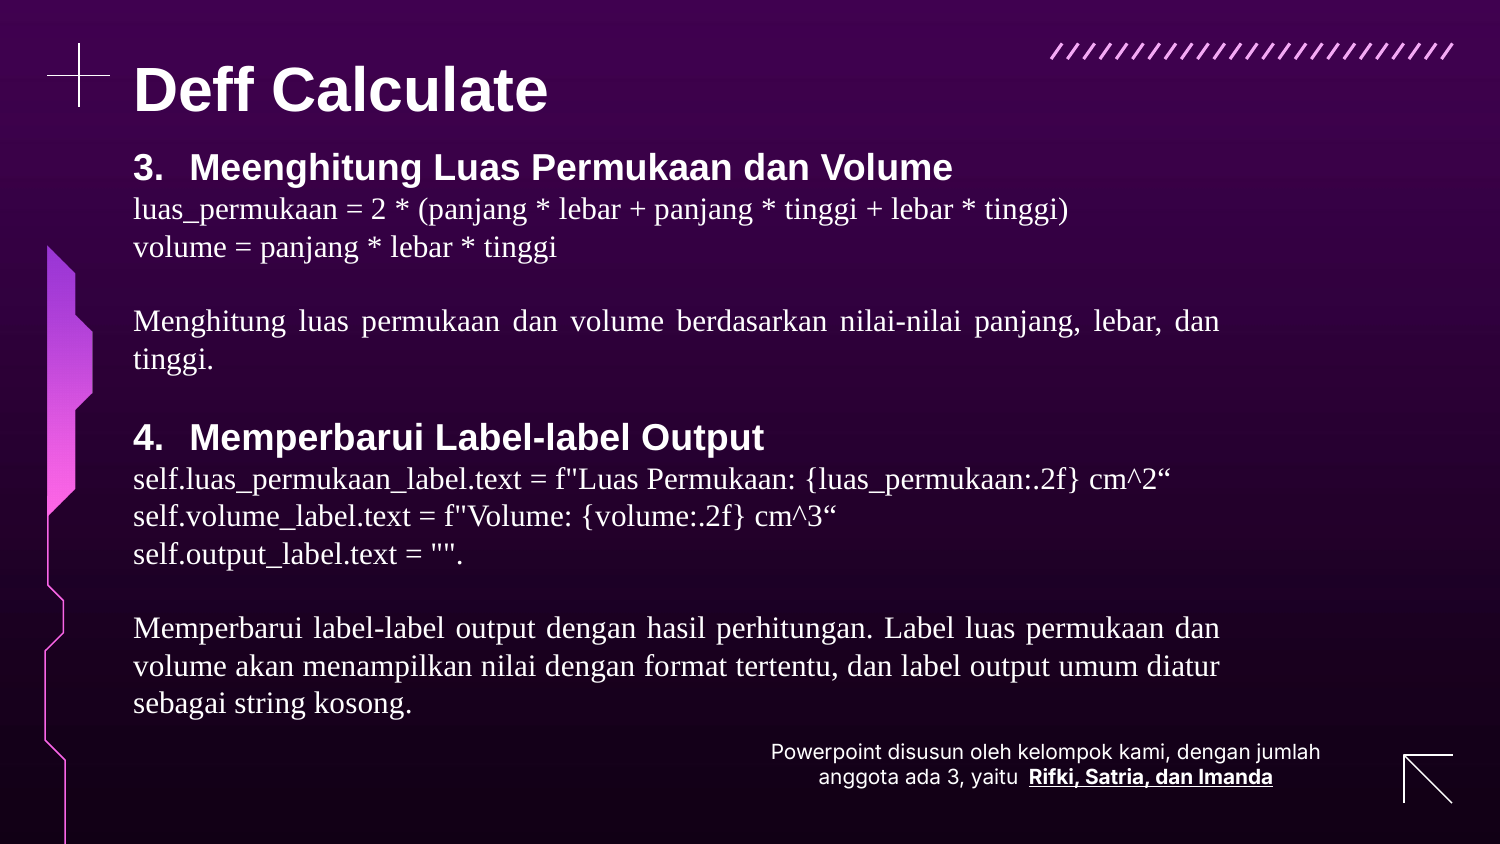

Deff Calculate
Meenghitung Luas Permukaan dan Volume
luas_permukaan = 2 * (panjang * lebar + panjang * tinggi + lebar * tinggi)
volume = panjang * lebar * tinggi

Menghitung luas permukaan dan volume berdasarkan nilai-nilai panjang, lebar, dan tinggi.

Memperbarui Label-label Output
self.luas_permukaan_label.text = f"Luas Permukaan: {luas_permukaan:.2f} cm^2“
self.volume_label.text = f"Volume: {volume:.2f} cm^3“
self.output_label.text = "".

Memperbarui label-label output dengan hasil perhitungan. Label luas permukaan dan volume akan menampilkan nilai dengan format tertentu, dan label output umum diatur sebagai string kosong.
Powerpoint disusun oleh kelompok kami, dengan jumlah anggota ada 3, yaitu  Rifki, Satria, dan Imanda